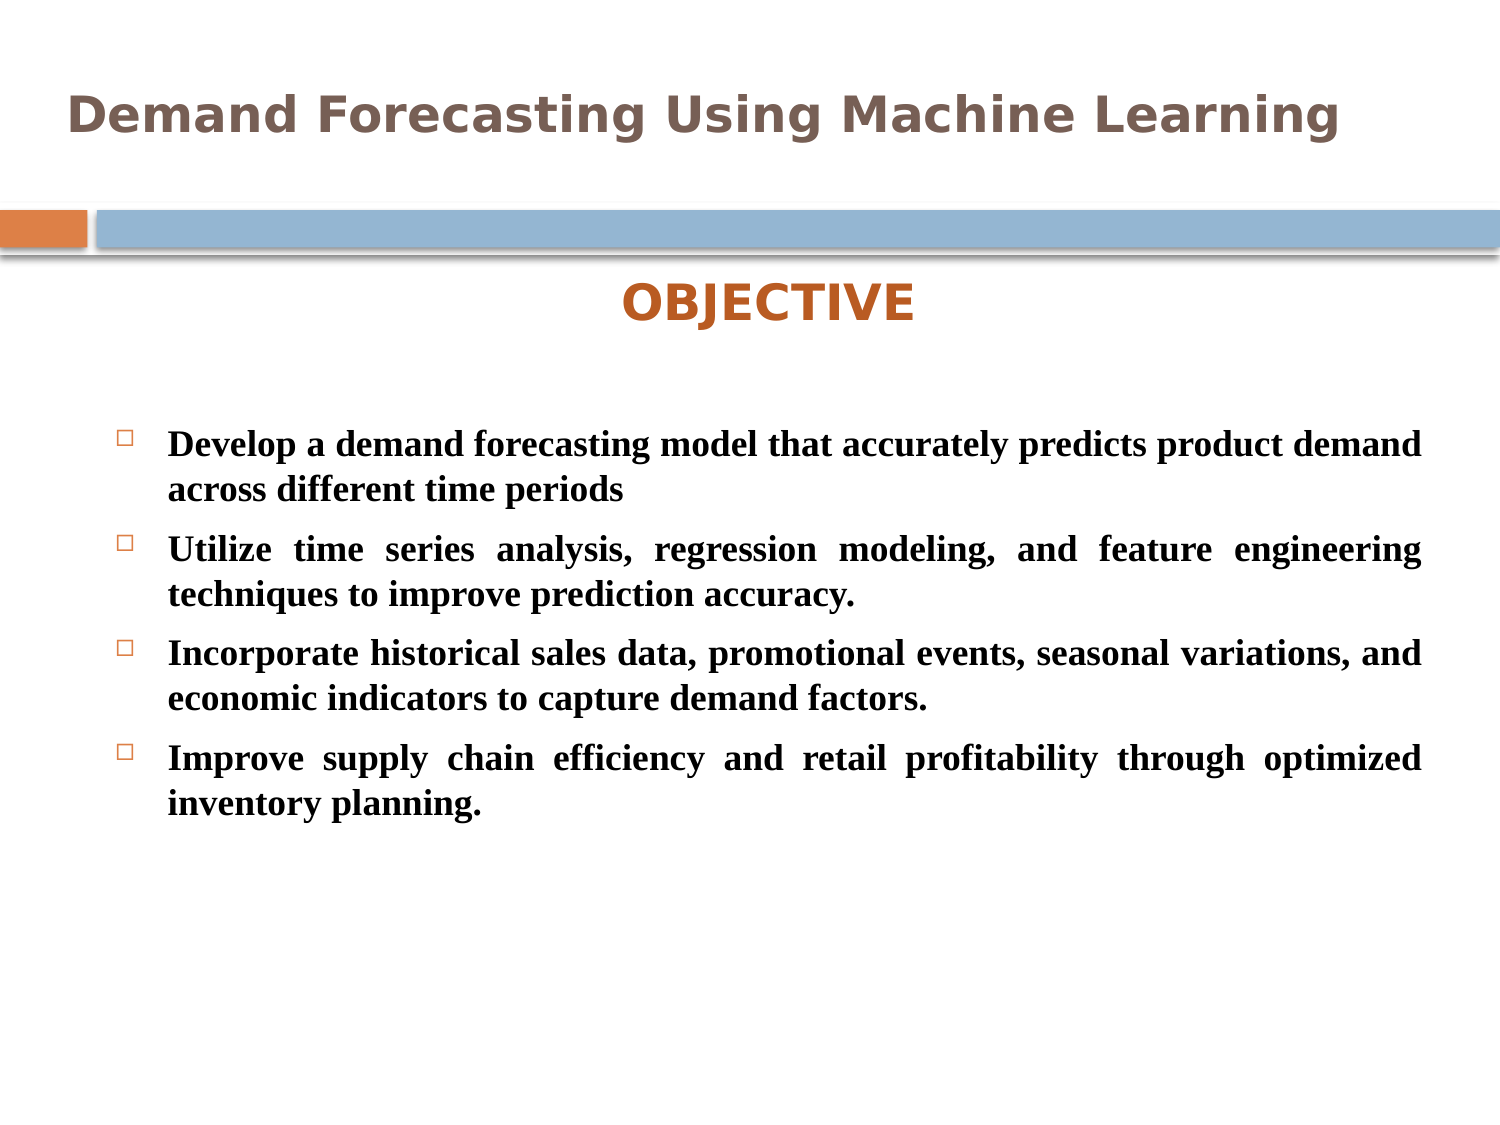

# Demand Forecasting Using Machine Learning
OBJECTIVE

Develop a demand forecasting model that accurately predicts product demand across different time periods
Utilize time series analysis, regression modeling, and feature engineering techniques to improve prediction accuracy.
Incorporate historical sales data, promotional events, seasonal variations, and economic indicators to capture demand factors.
Improve supply chain efficiency and retail profitability through optimized inventory planning.